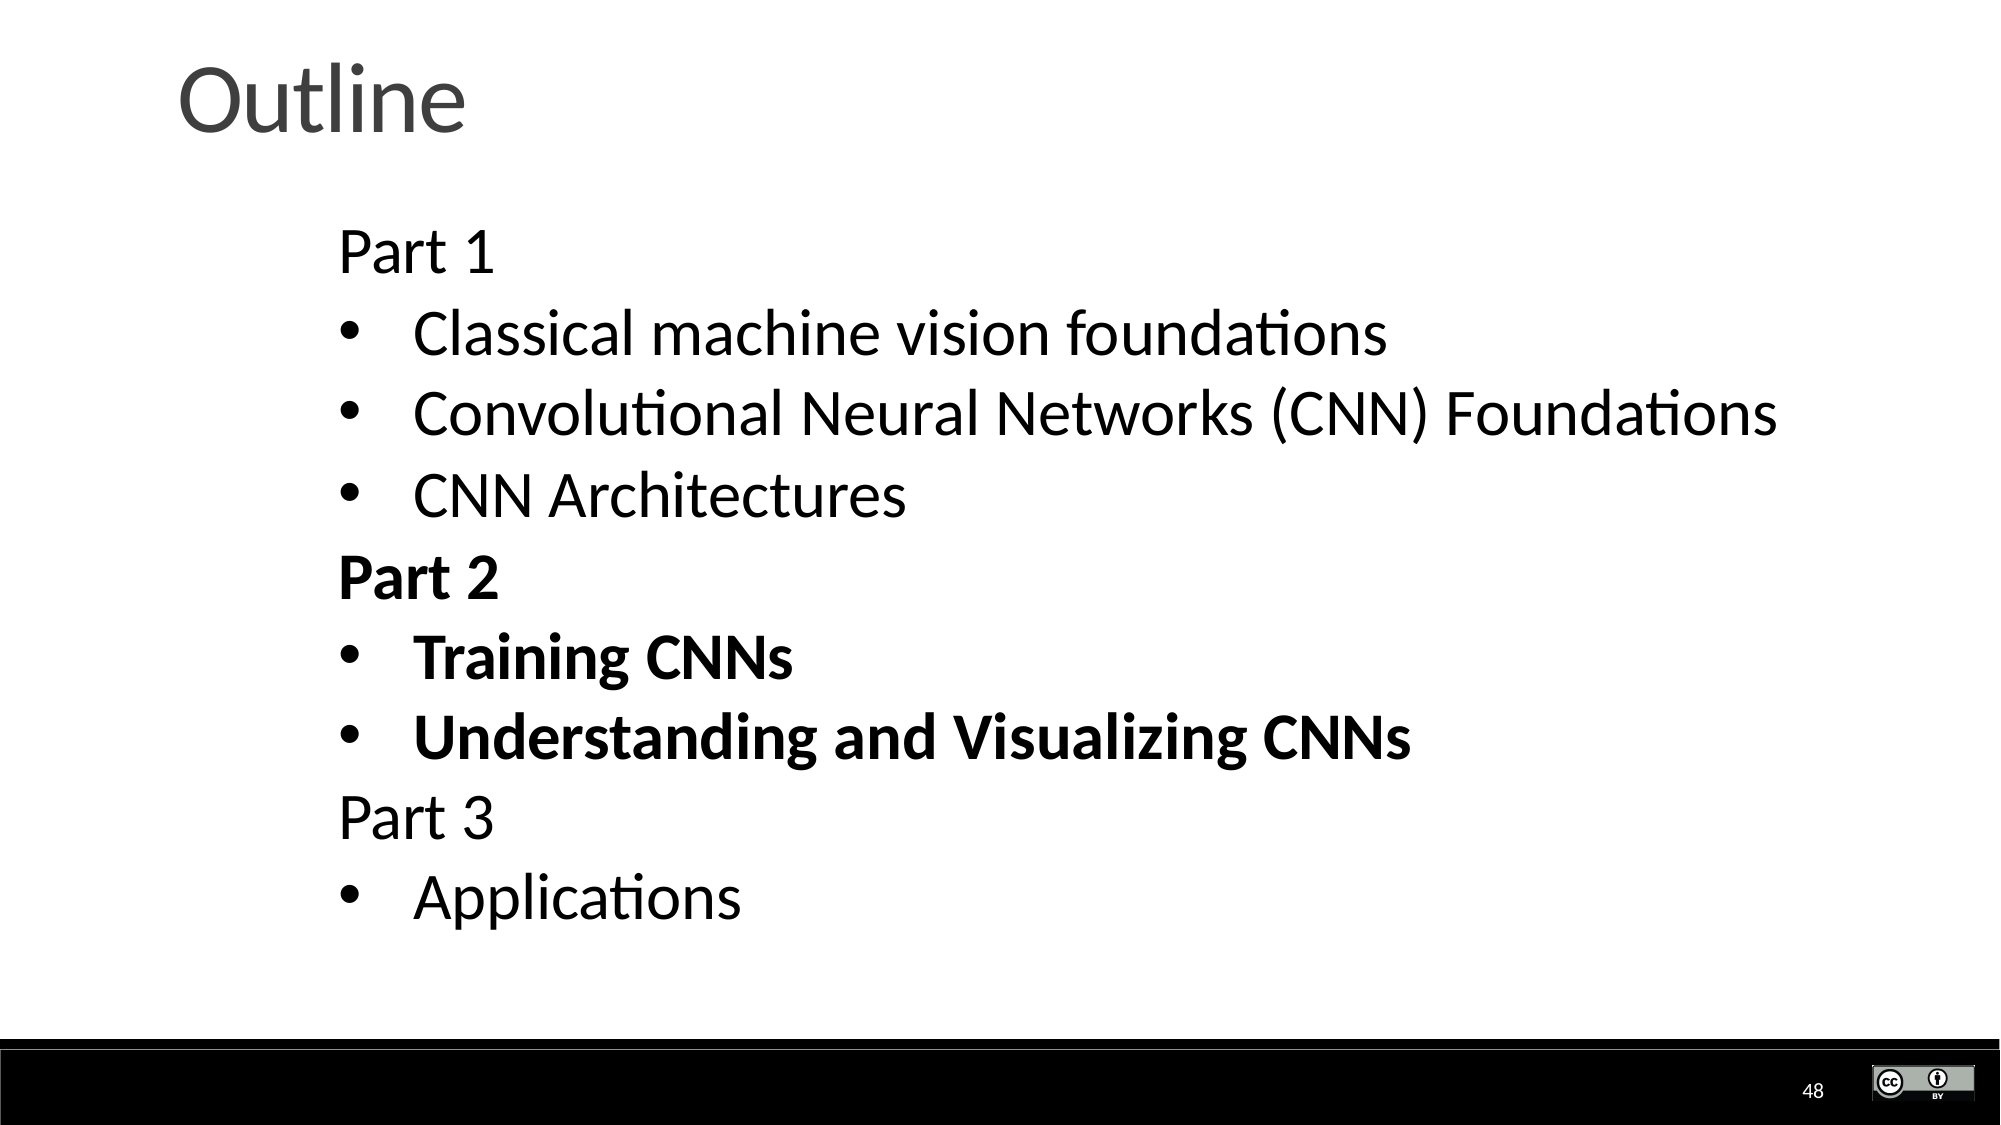

# Outline
Part 1
Classical machine vision foundations
Convolutional Neural Networks (CNN) Foundations
CNN Architectures
Part 2
Training CNNs
Understanding and Visualizing CNNs
Part 3
Applications

48